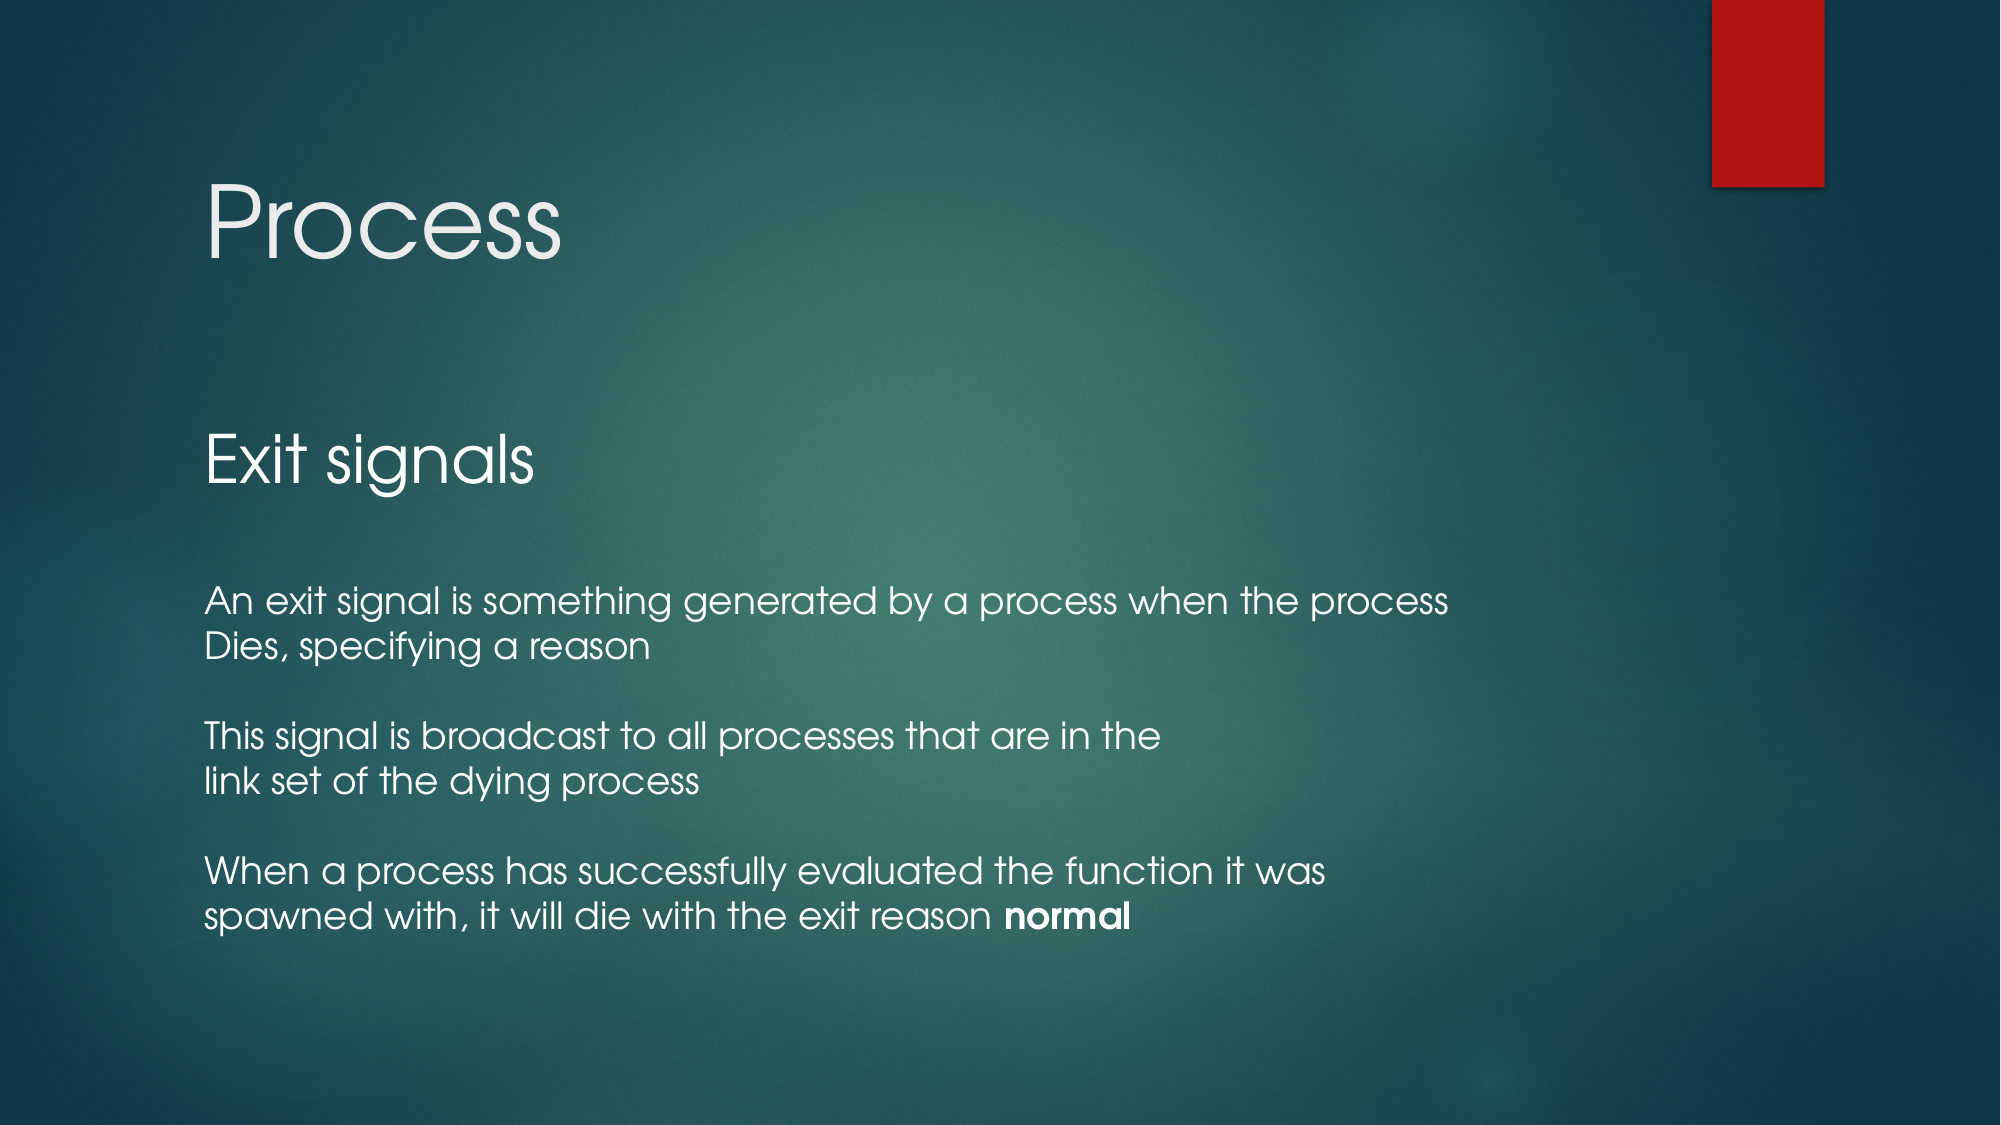

# Process

Exit signals

An exit signal is something generated by a process when the process
Dies, specifying a reason

This signal is broadcast to all processes that are in the
link set of the dying process

When a process has successfully evaluated the function it was
spawned with, it will die with the exit reason normal